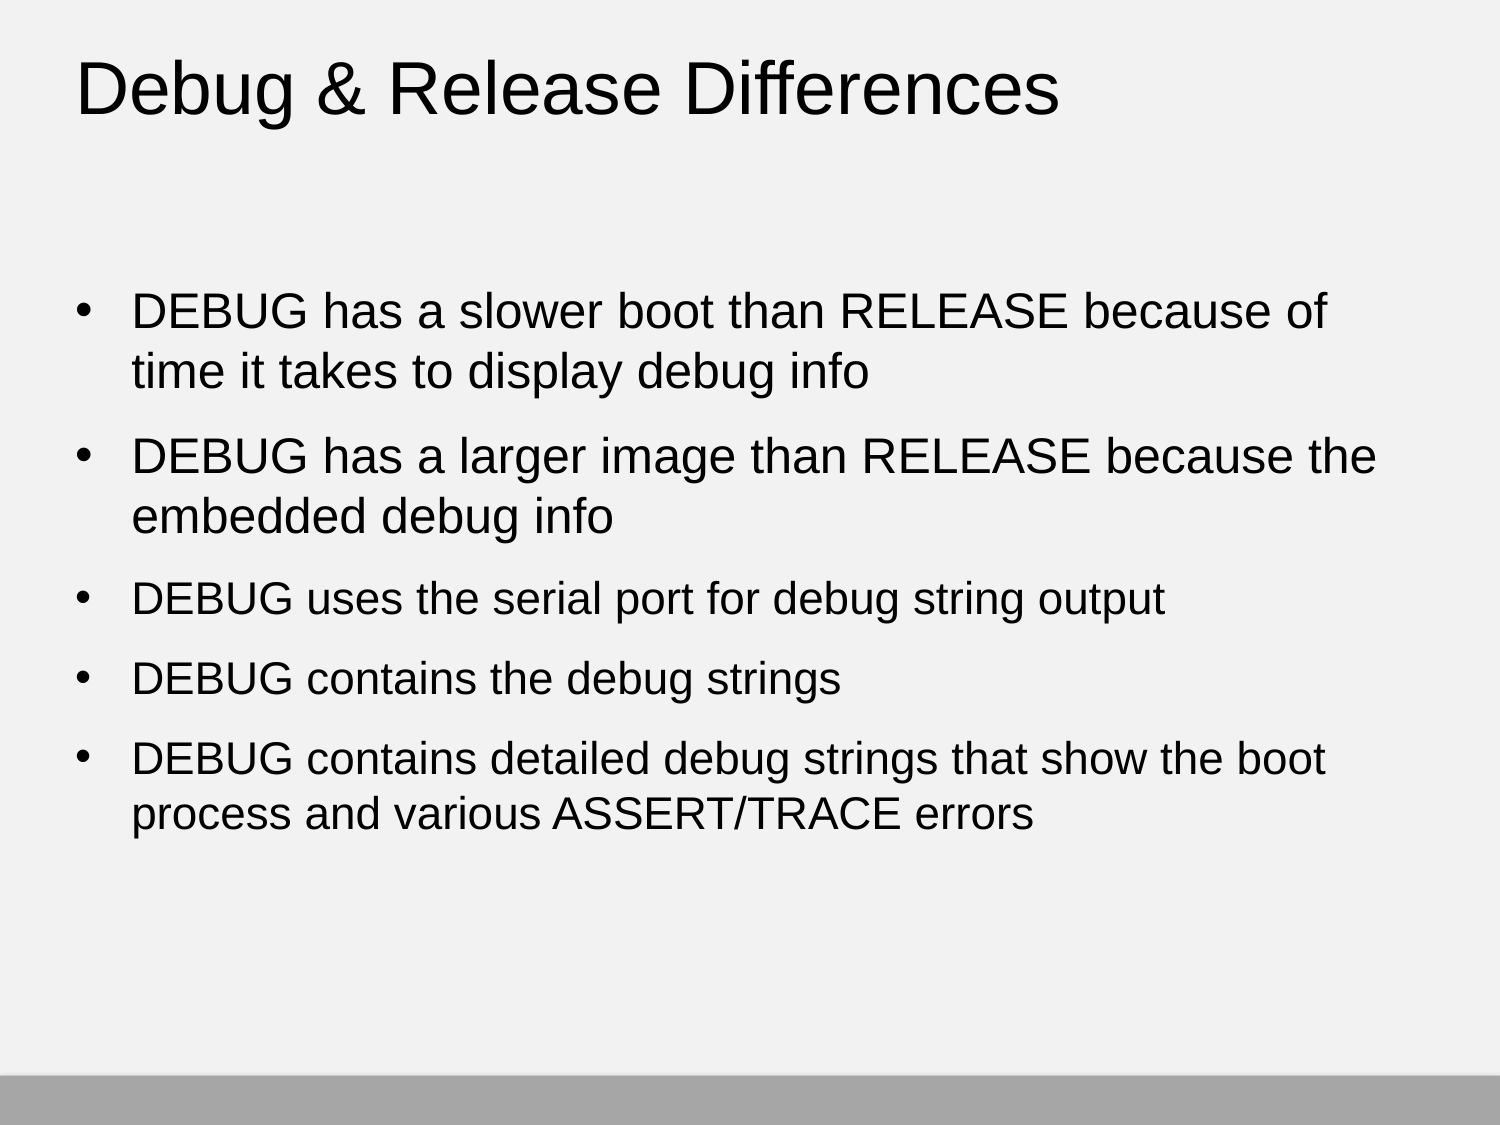

# Debug & Release Differences
DEBUG has a slower boot than RELEASE because of time it takes to display debug info
DEBUG has a larger image than RELEASE because the embedded debug info
DEBUG uses the serial port for debug string output
DEBUG contains the debug strings
DEBUG contains detailed debug strings that show the boot process and various ASSERT/TRACE errors